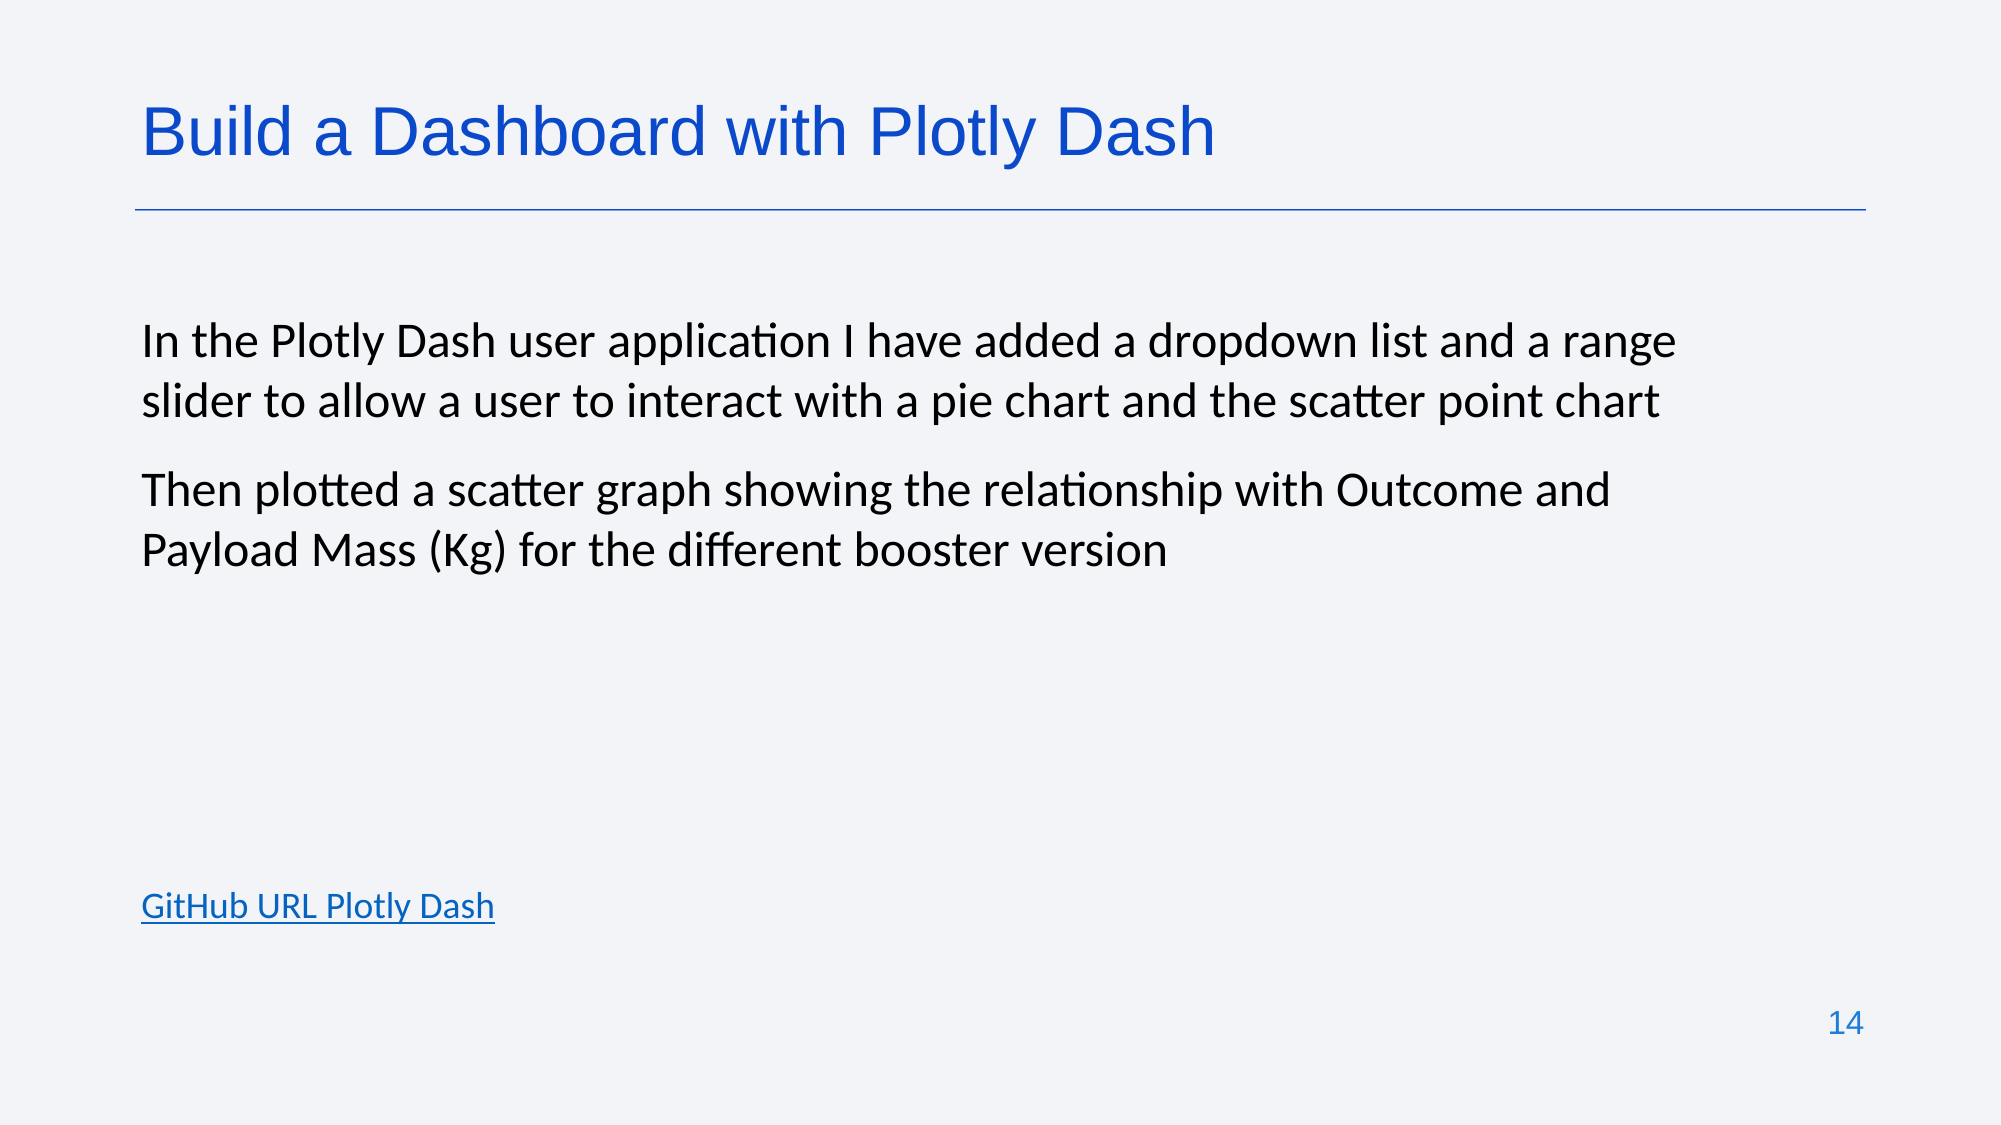

Build a Dashboard with Plotly Dash
In the Plotly Dash user application I have added a dropdown list and a range slider to allow a user to interact with a pie chart and the scatter point chart
Then plotted a scatter graph showing the relationship with Outcome and Payload Mass (Kg) for the different booster version

GitHub URL Plotly Dash
14